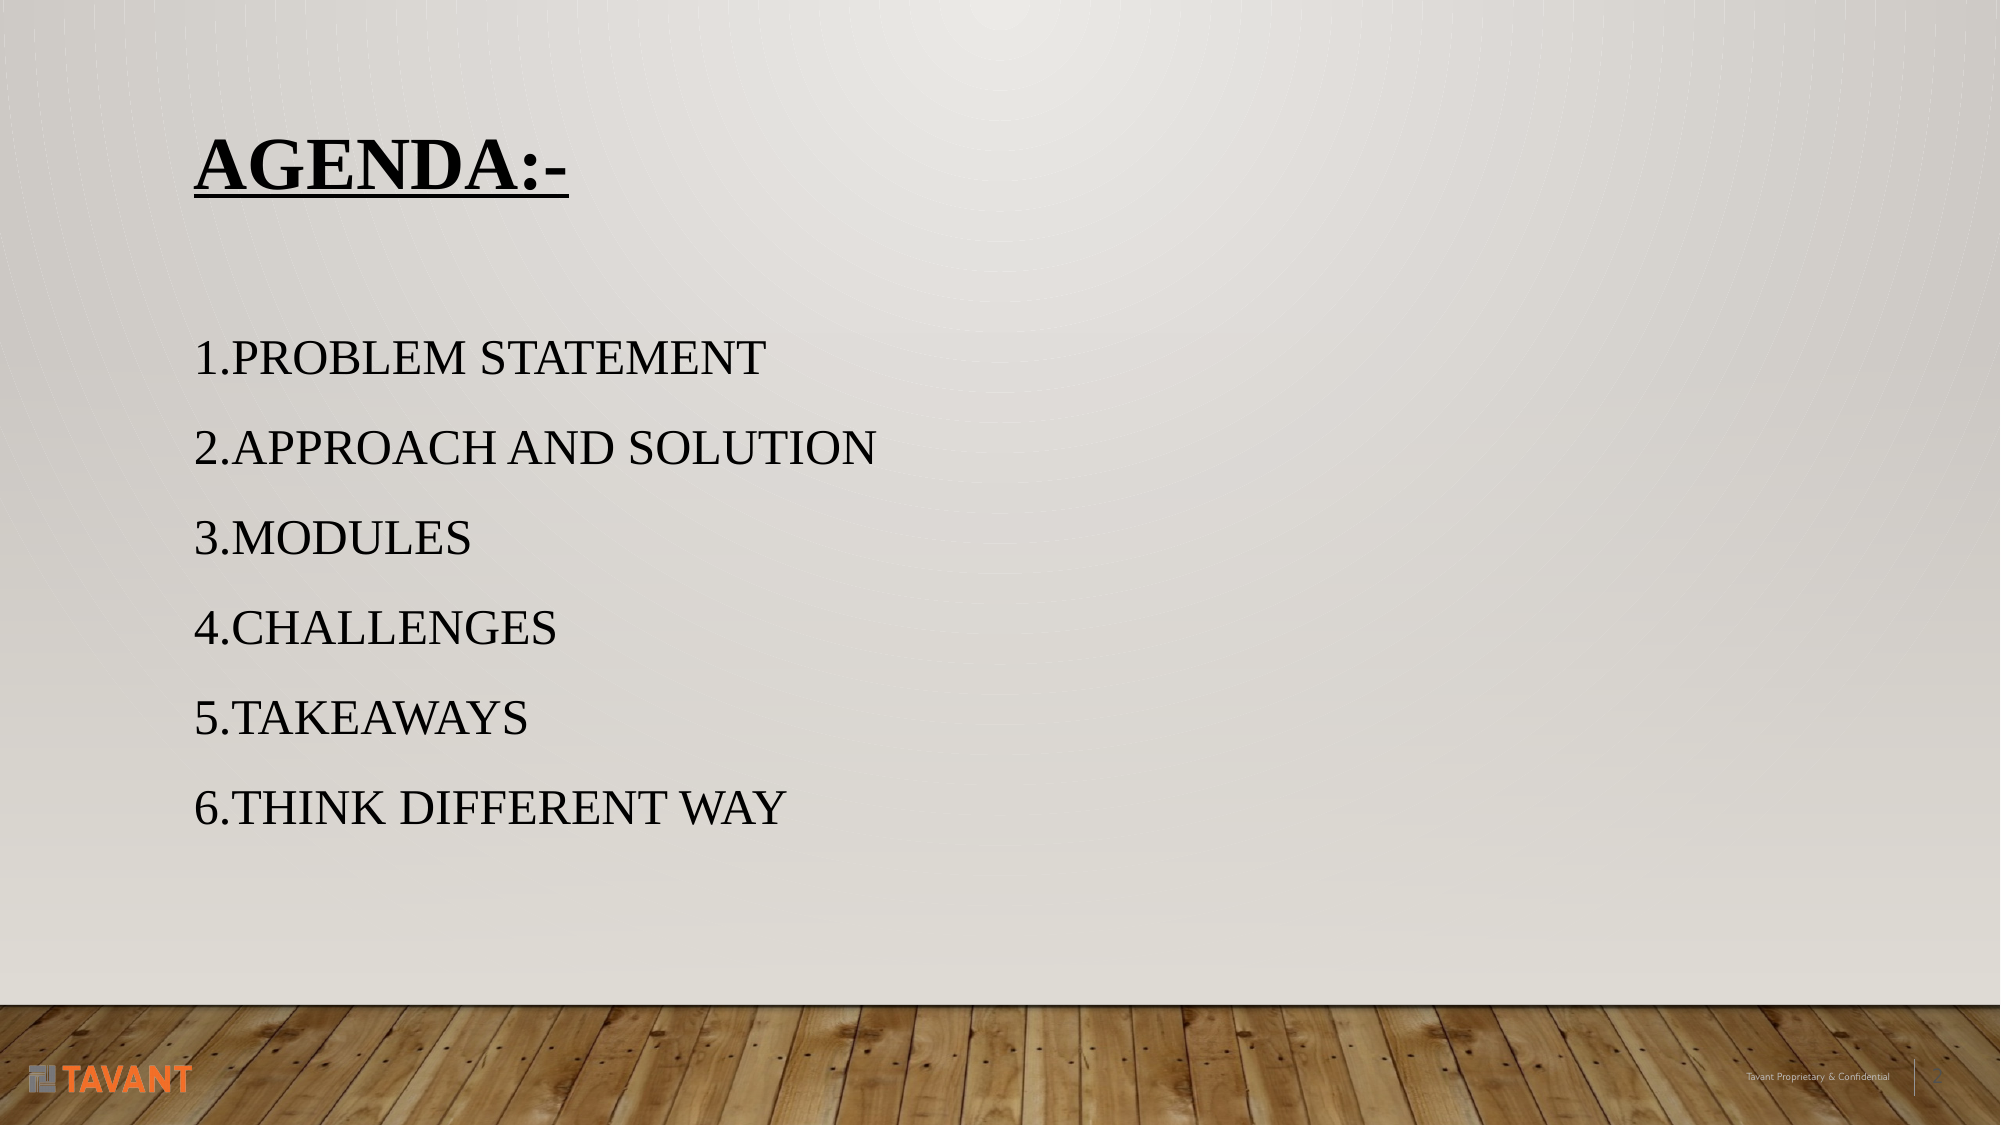

AGENDA:-

1.PROBLEM STATEMENT
2.APPROACH AND SOLUTION
3.MODULES
4.CHALLENGES
5.TAKEAWAYS
6.THINK DIFFERENT WAY